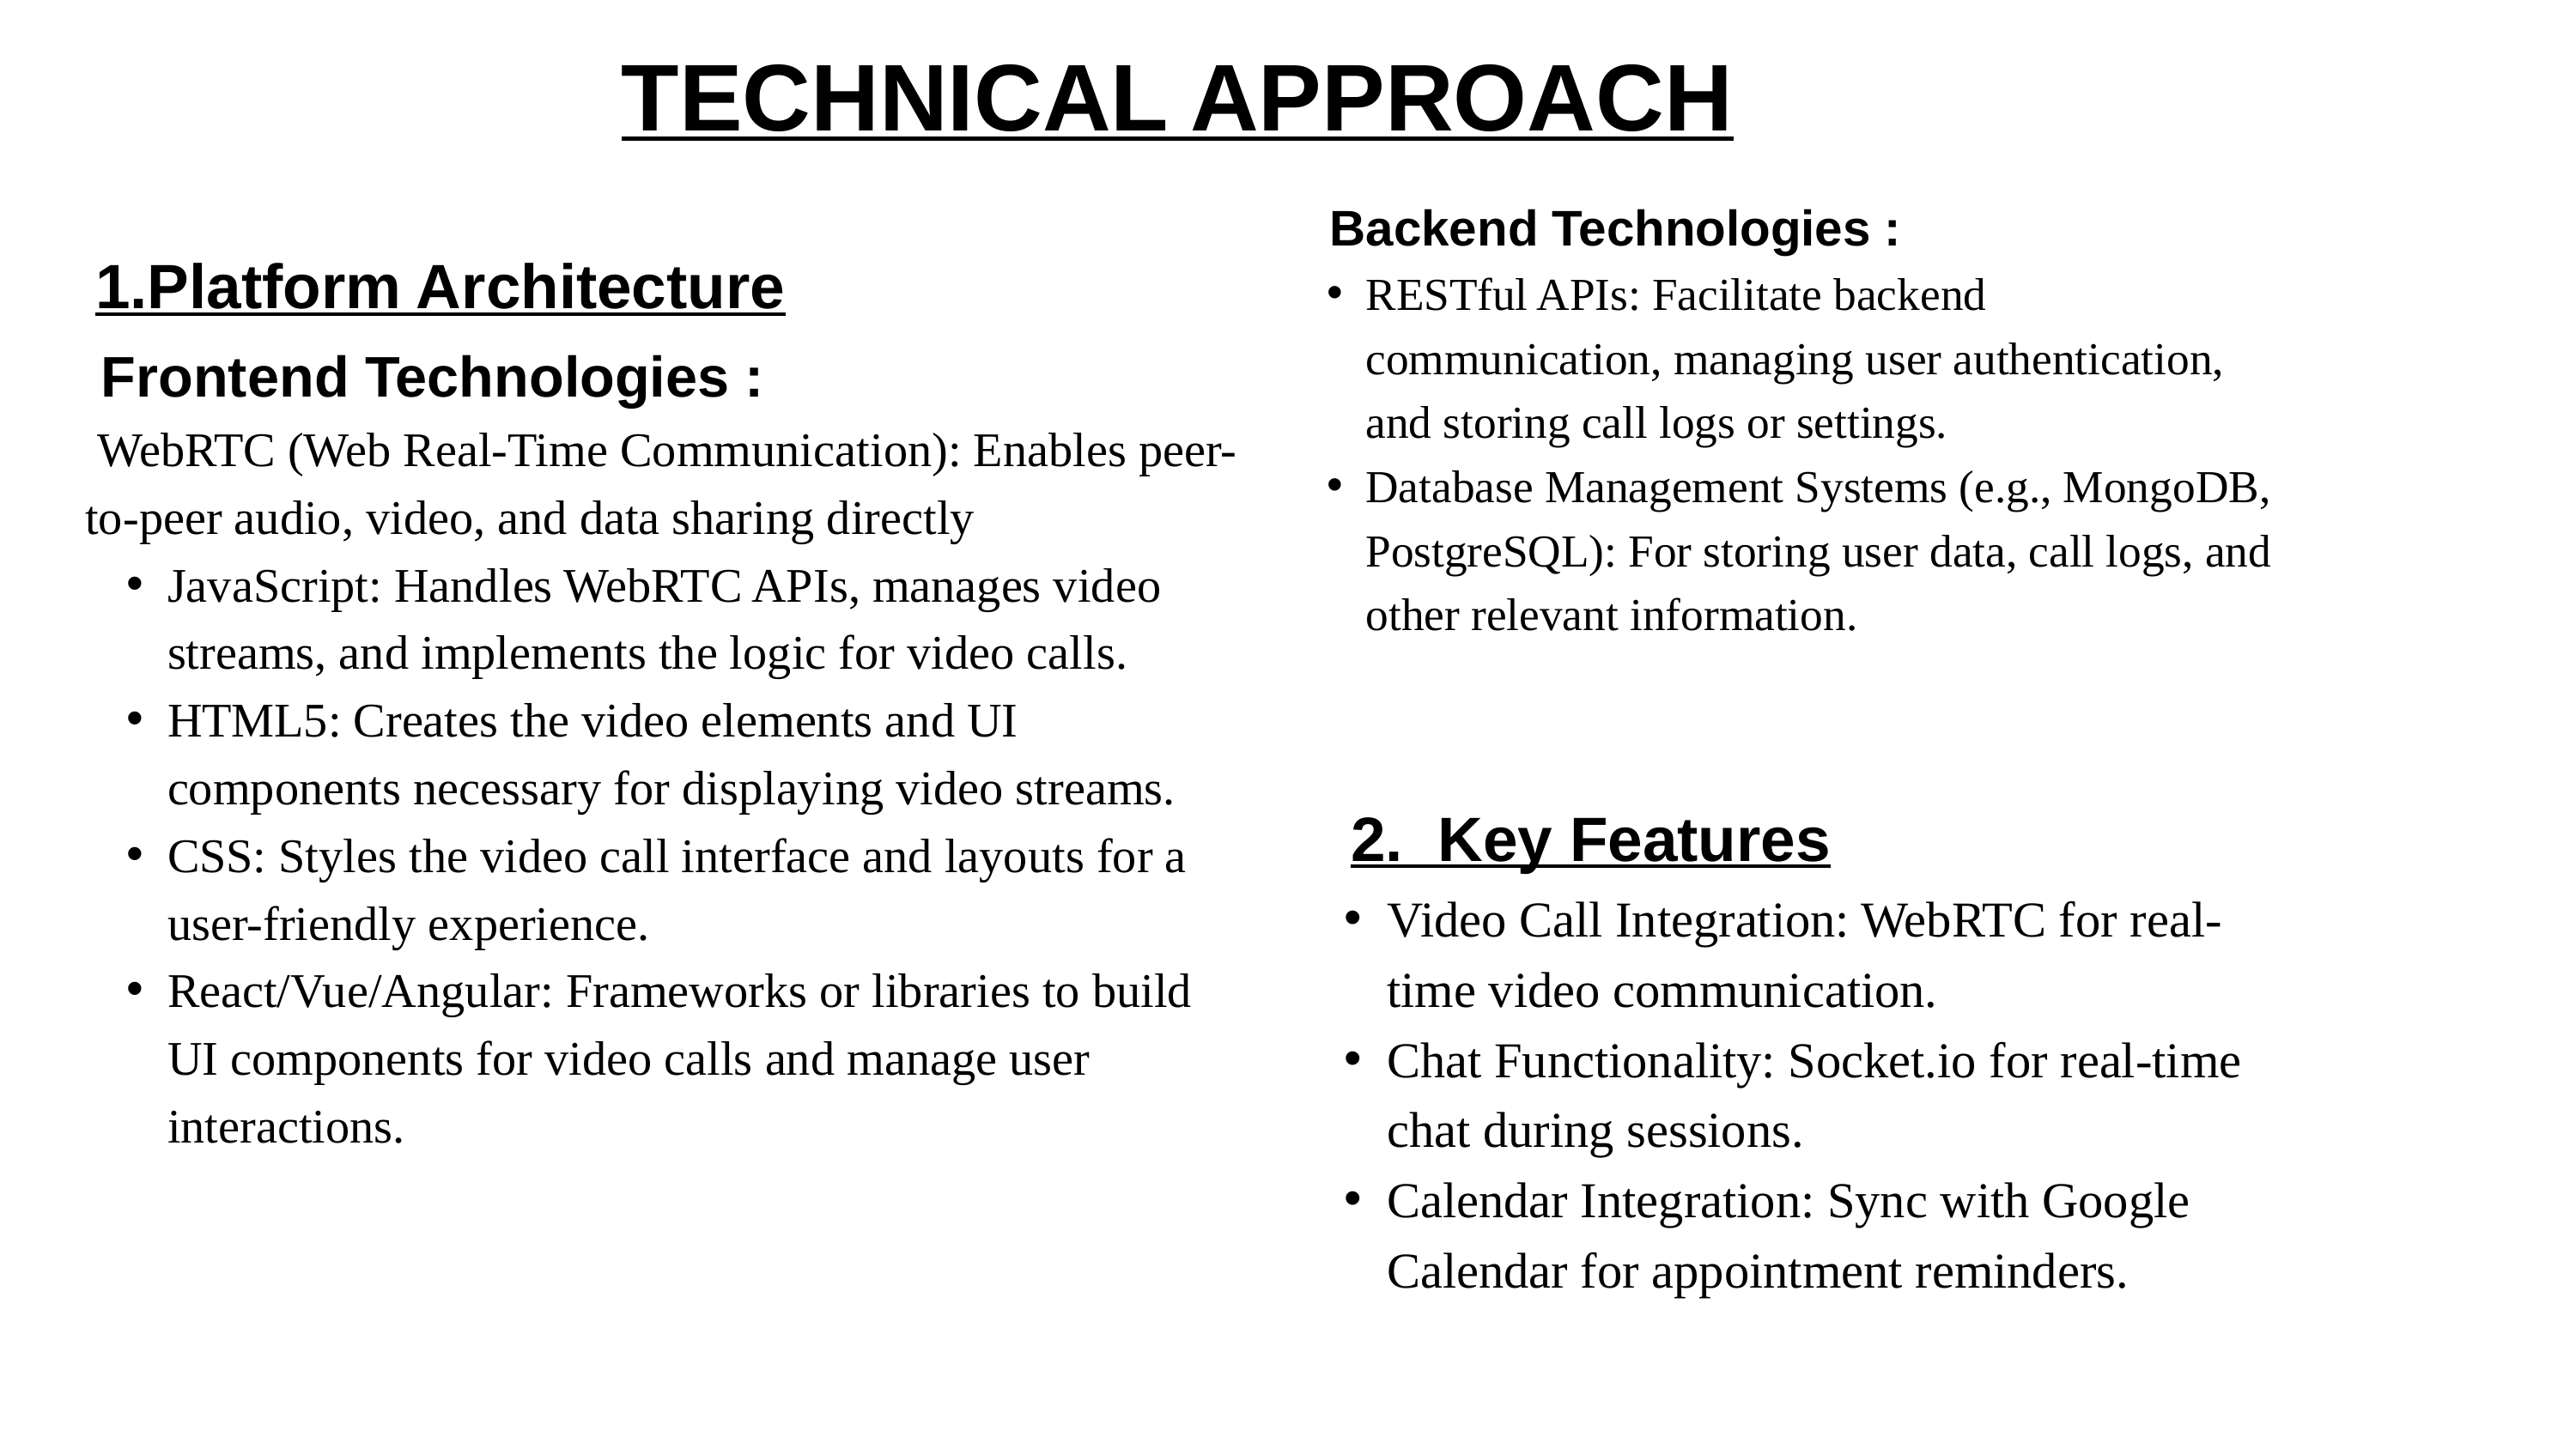

TECHNICAL APPROACH
   Backend Technologies :
RESTful APIs: Facilitate backend communication, managing user authentication, and storing call logs or settings.
Database Management Systems (e.g., MongoDB, PostgreSQL): For storing user data, call logs, and other relevant information.

1.Platform Architecture
 Frontend Technologies :
 WebRTC (Web Real-Time Communication): Enables peer-to-peer audio, video, and data sharing directly
JavaScript: Handles WebRTC APIs, manages video streams, and implements the logic for video calls.
HTML5: Creates the video elements and UI components necessary for displaying video streams.
CSS: Styles the video call interface and layouts for a user-friendly experience.
React/Vue/Angular: Frameworks or libraries to build UI components for video calls and manage user interactions.

2.  Key Features
Video Call Integration: WebRTC for real-time video communication.
Chat Functionality: Socket.io for real-time chat during sessions.
Calendar Integration: Sync with Google Calendar for appointment reminders.
3